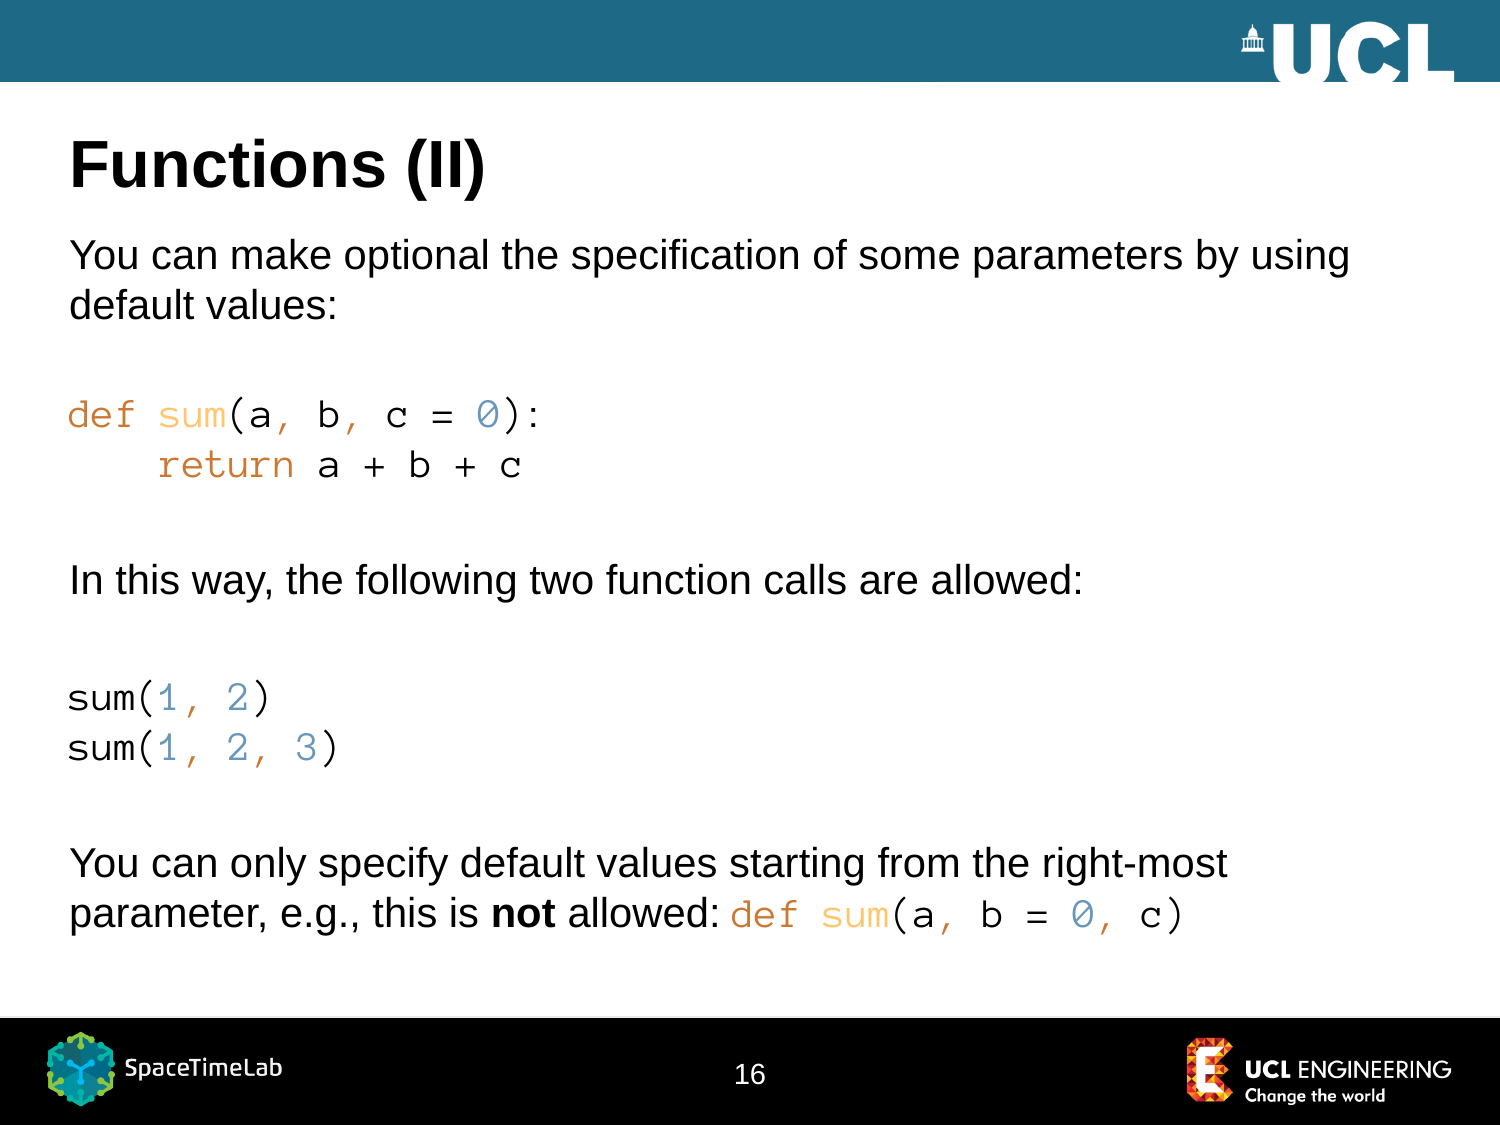

# Functions (II)
You can make optional the specification of some parameters by using default values:
def sum(a, b, c = 0):
    return a + b + c

In this way, the following two function calls are allowed:

sum(1, 2)
sum(1, 2, 3)

You can only specify default values starting from the right-most parameter, e.g., this is not allowed: def sum(a, b = 0, c)

17